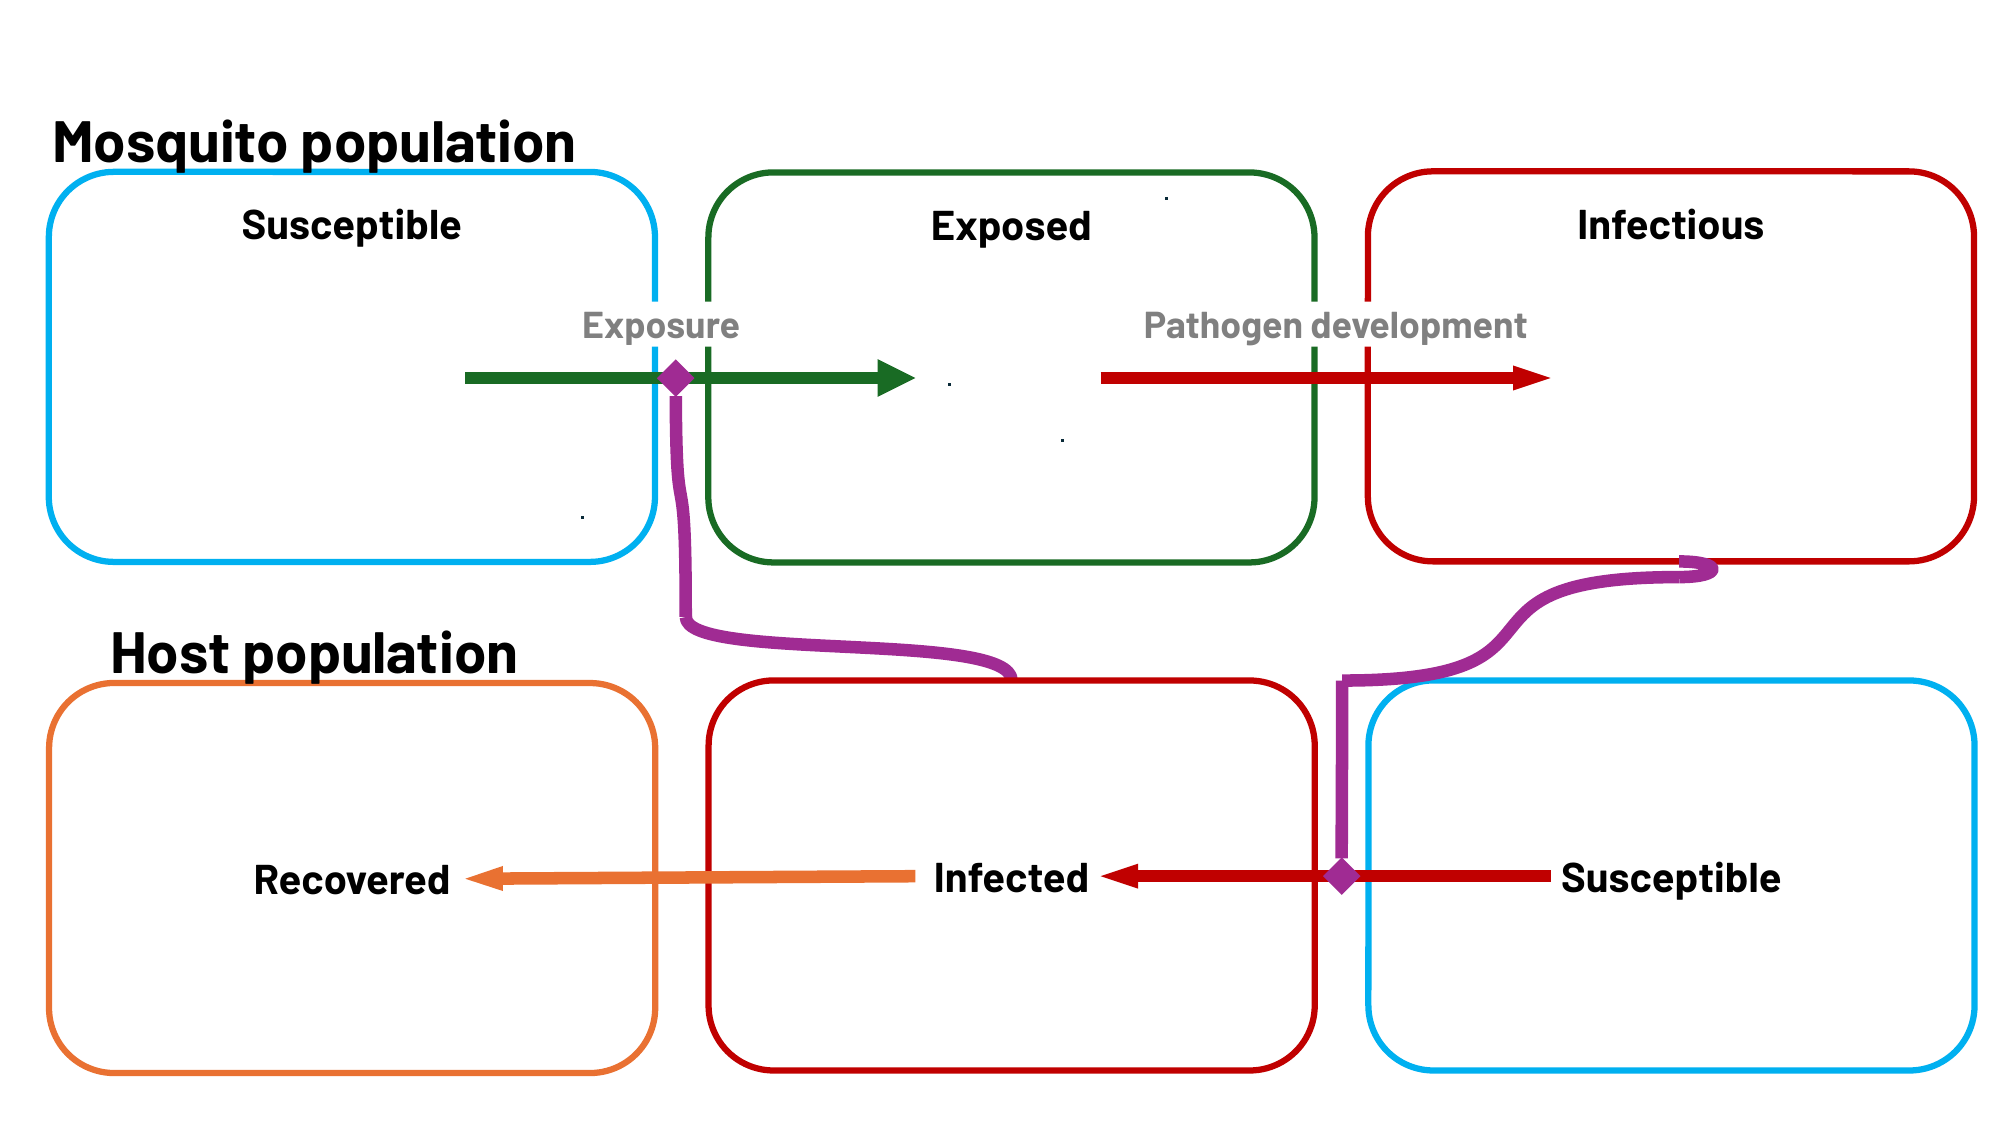

Mosquito population
Infectious
Susceptible
Exposed

Exposure
Pathogen development

Host population

Infected

Susceptible
Recovered